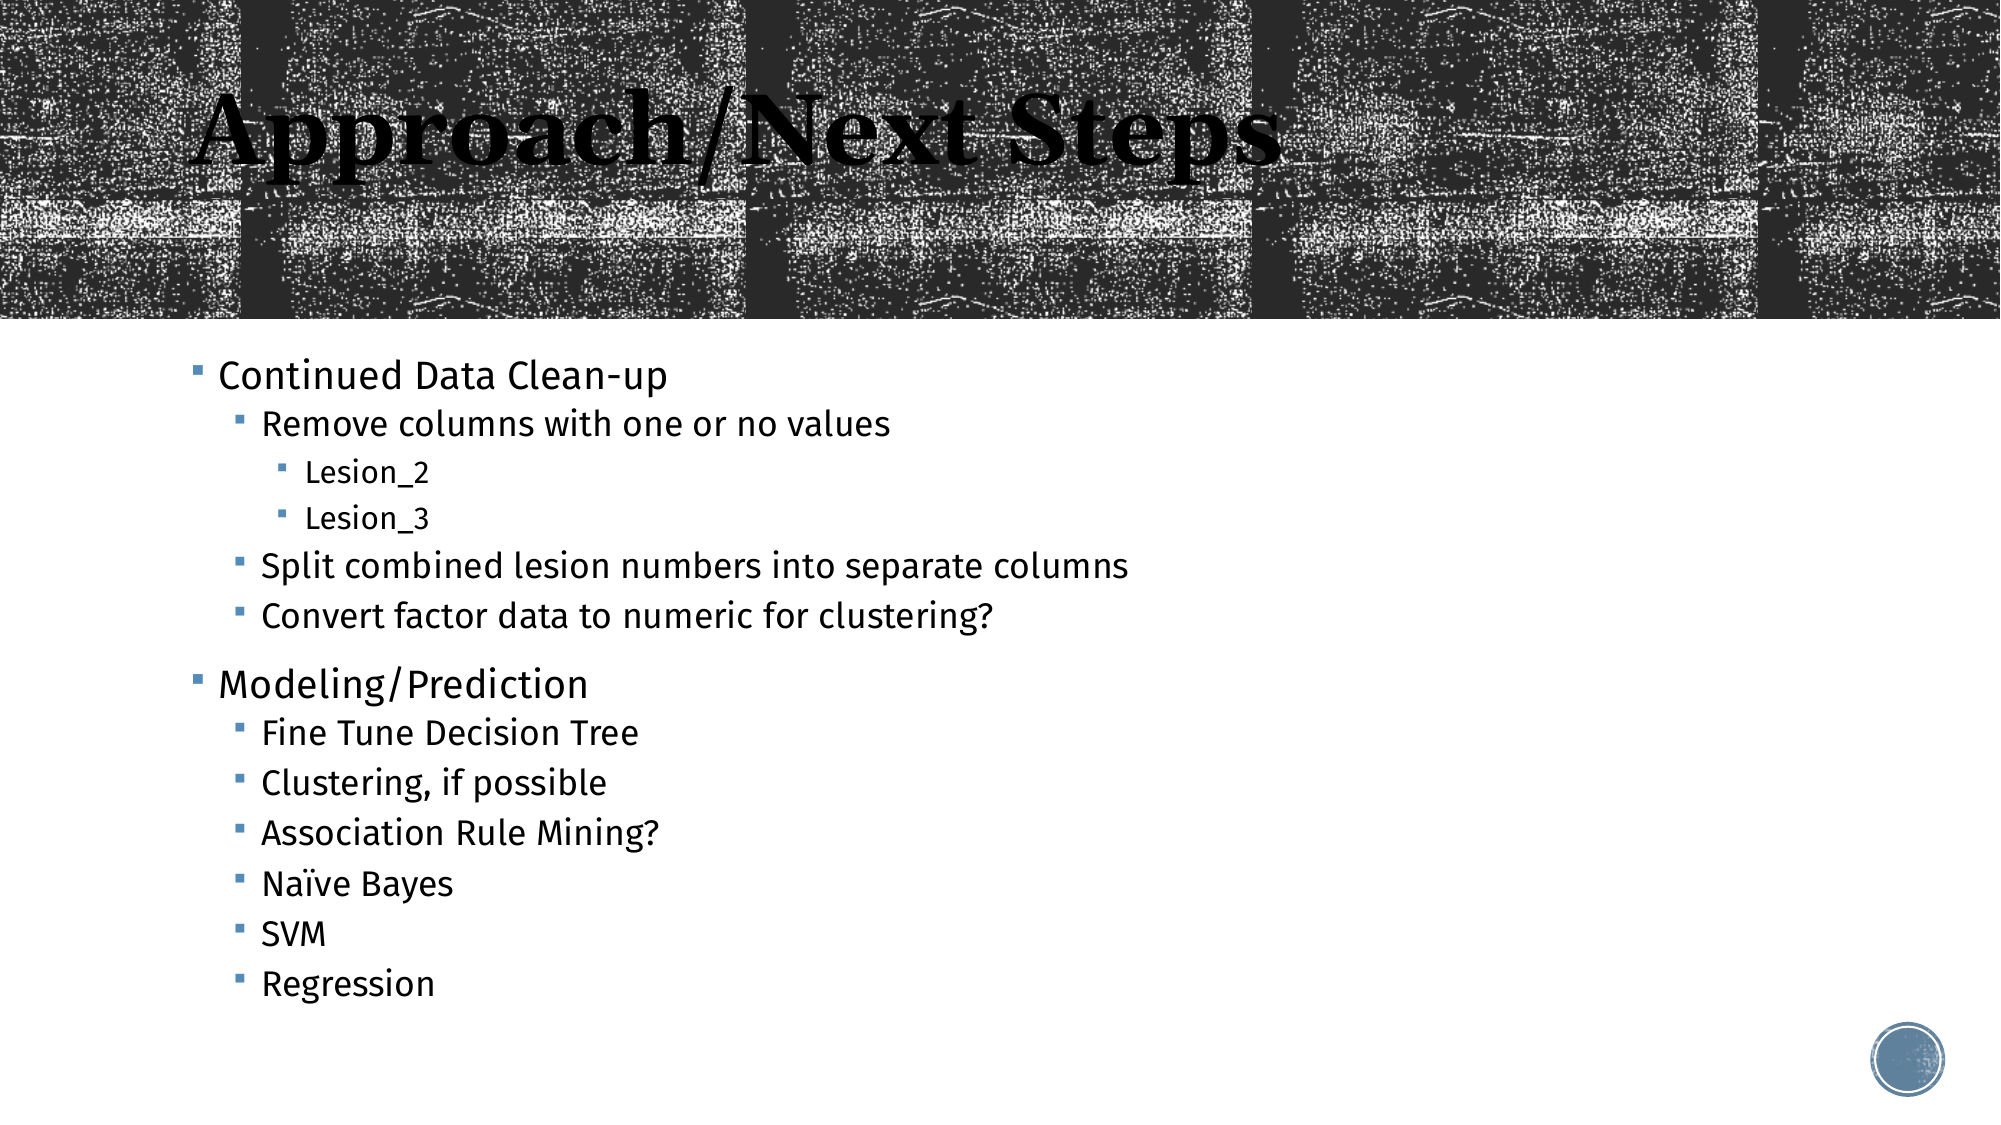

# Approach/Next Steps
Continued Data Clean-up
Remove columns with one or no values
Lesion_2
Lesion_3
Split combined lesion numbers into separate columns
Convert factor data to numeric for clustering?
Modeling/Prediction
Fine Tune Decision Tree
Clustering, if possible
Association Rule Mining?
Naïve Bayes
SVM
Regression